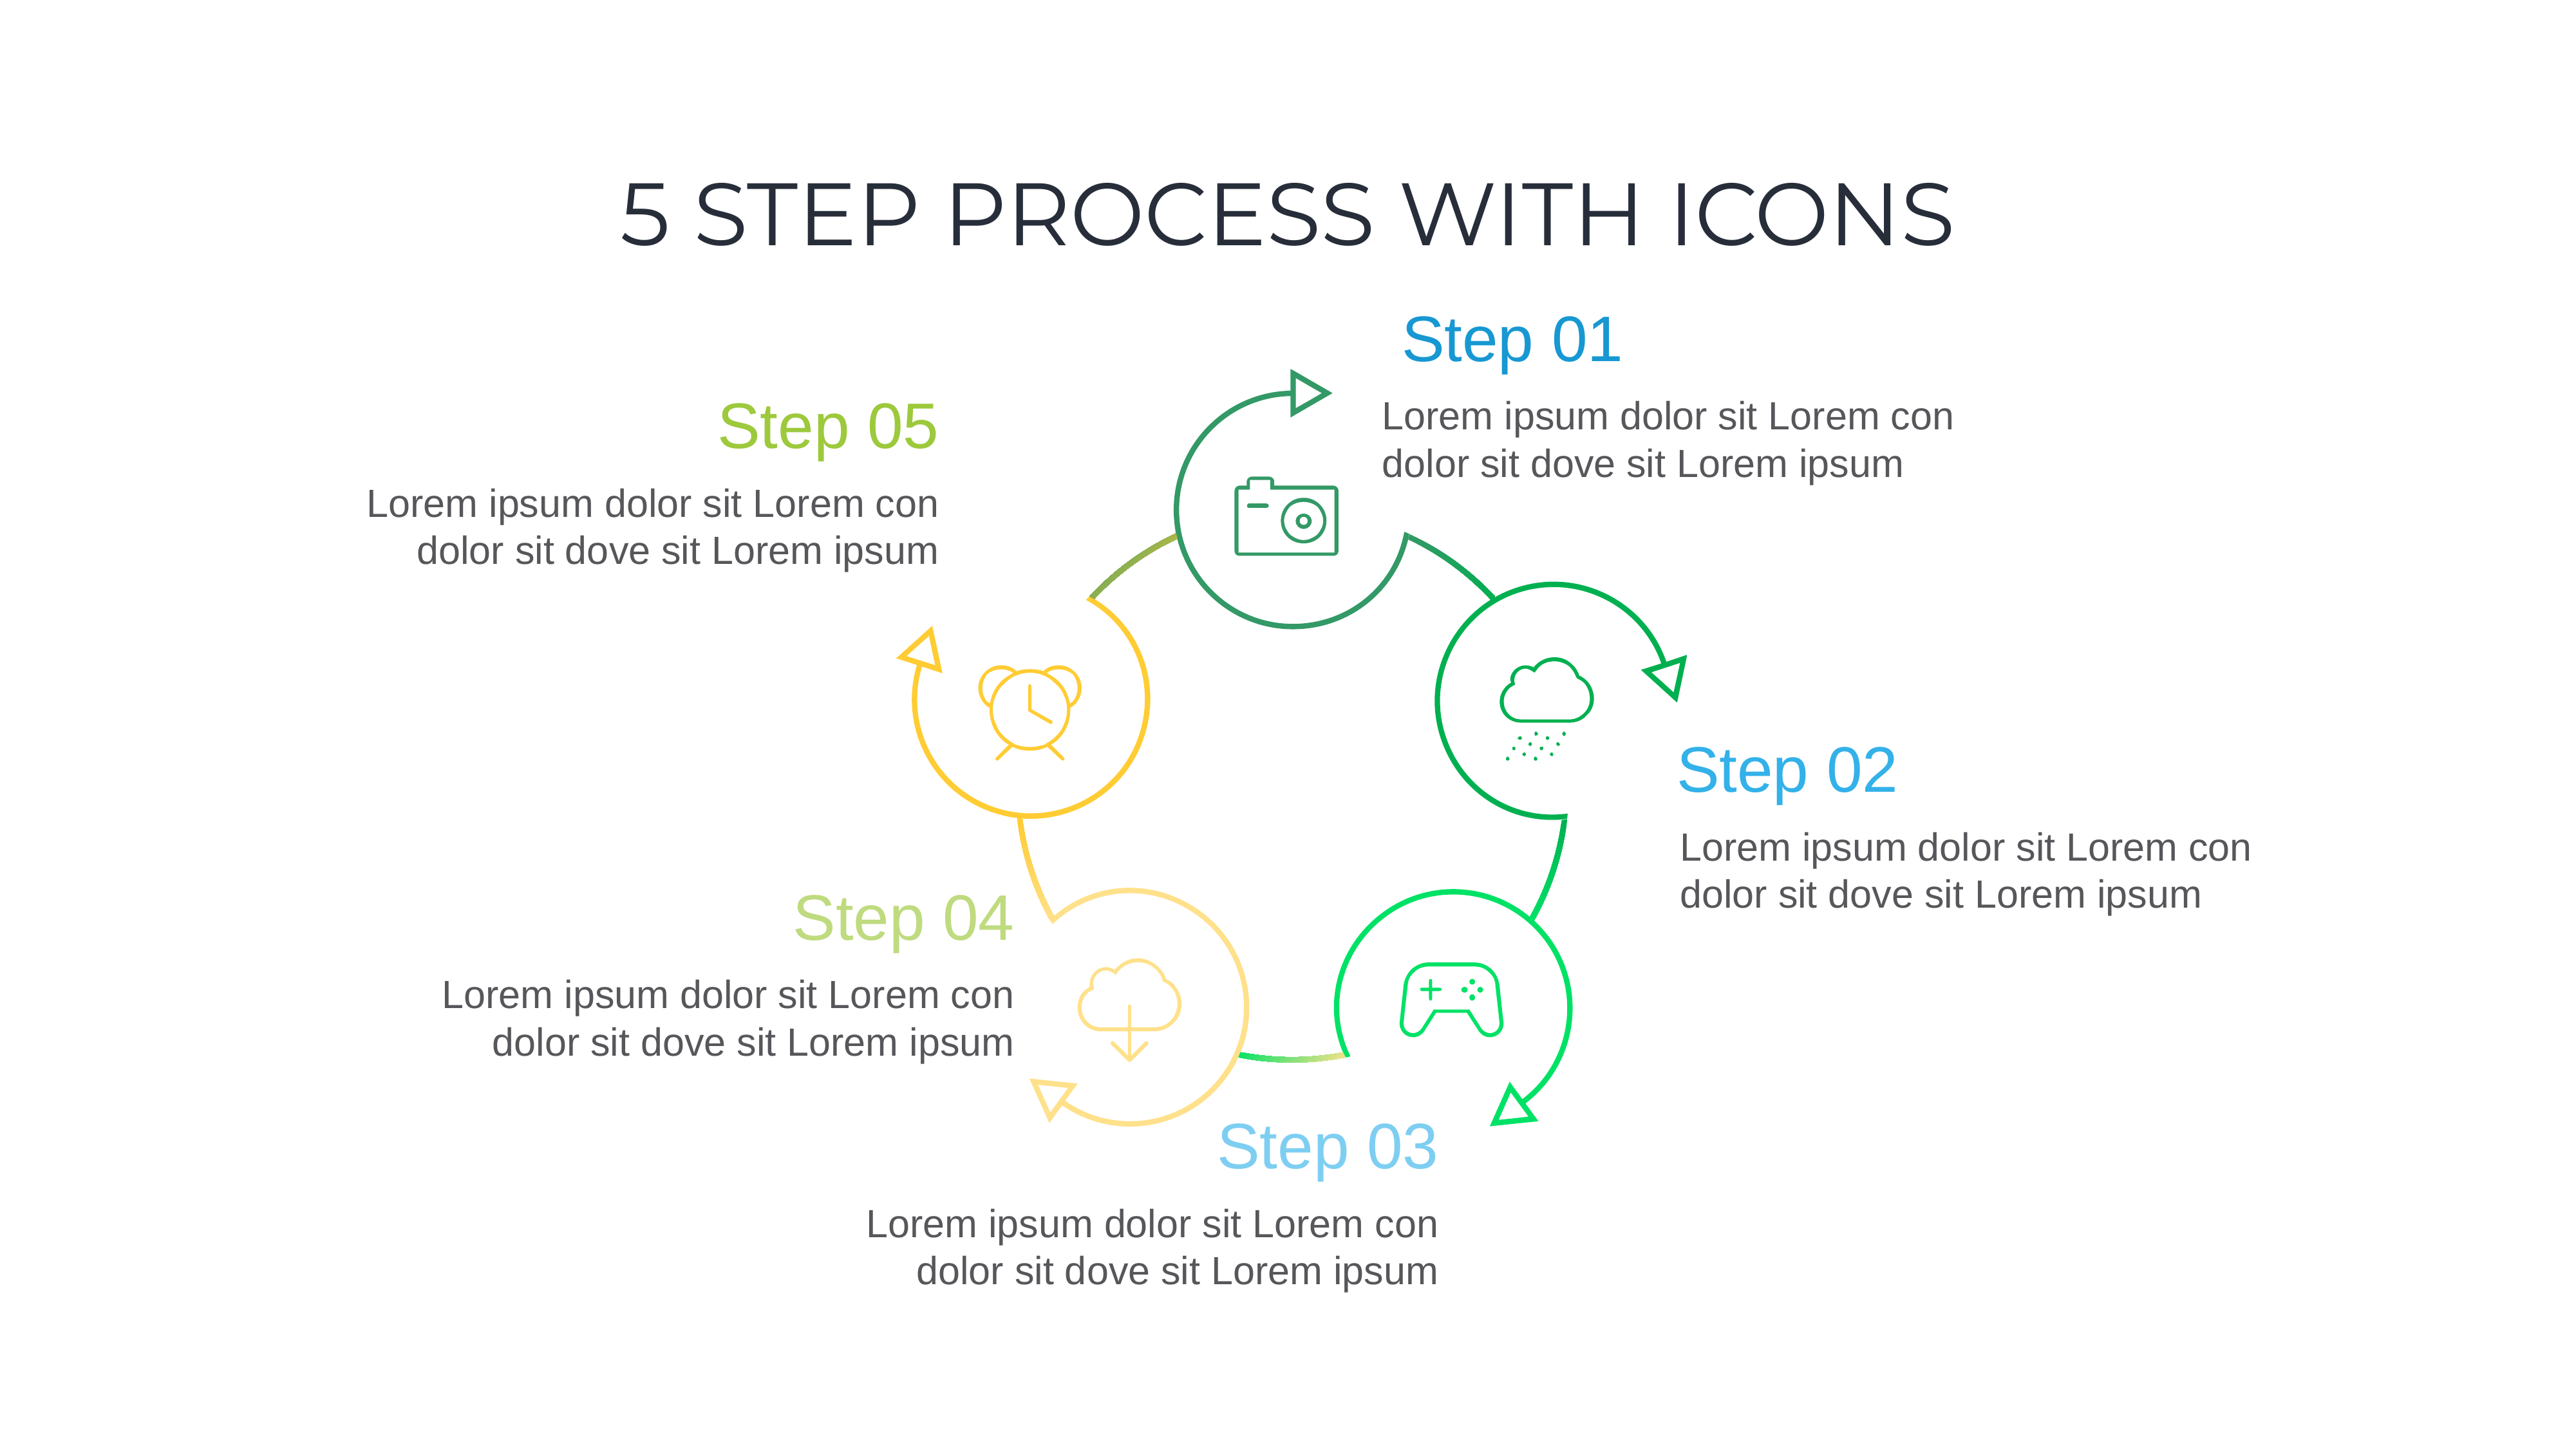

# 5 STEP PROCESS WITH ICONS
Step 01

Step 05
Lorem ipsum dolor sit Lorem con dolor sit dove sit Lorem ipsum
Lorem ipsum dolor sit Lorem con dolor sit dove sit Lorem ipsum

Step 02
Lorem ipsum dolor sit Lorem con dolor sit dove sit Lorem ipsum

Step 04

Lorem ipsum dolor sit Lorem con dolor sit dove sit Lorem ipsum

Step 03
Lorem ipsum dolor sit Lorem con dolor sit dove sit Lorem ipsum